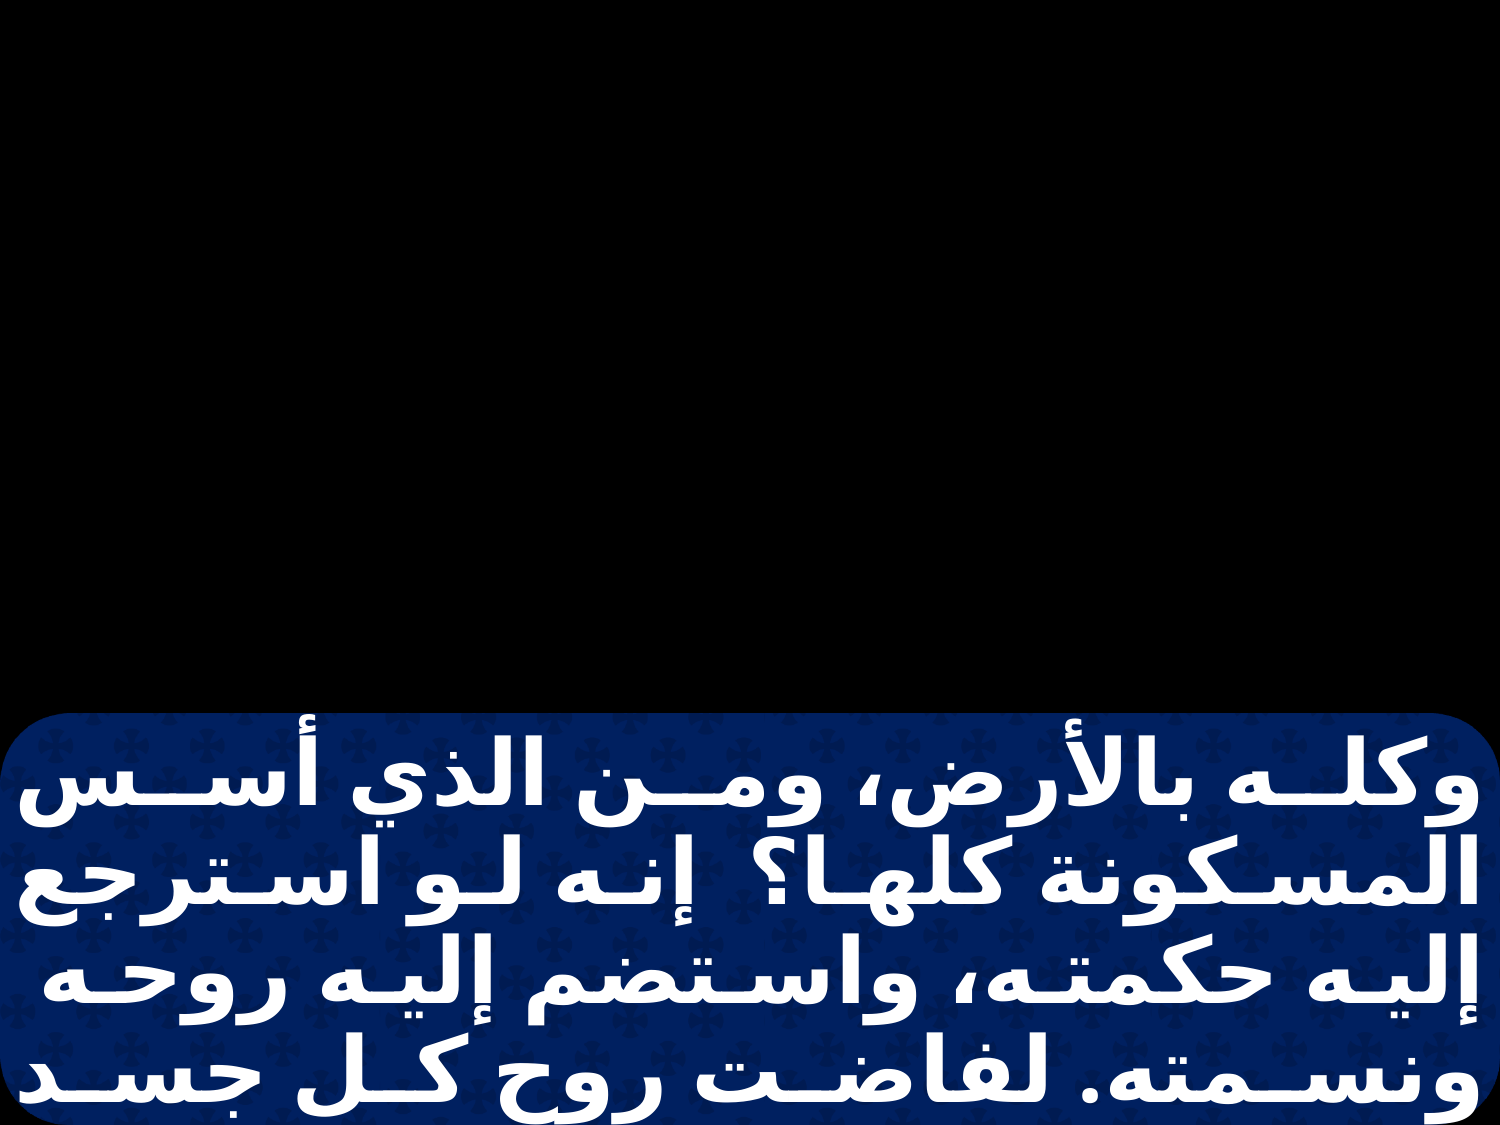

وكله بالأرض، ومن الذي أسس المسكونة كلها؟  إنه لو استرجع إليه حكمته، واستضم إليه روحه  ونسمته. لفاضت روح كل جسد في الحال، وعاد  الإنسان إلى التراب. فإن كنت ذا فهم فاسمع هذا،